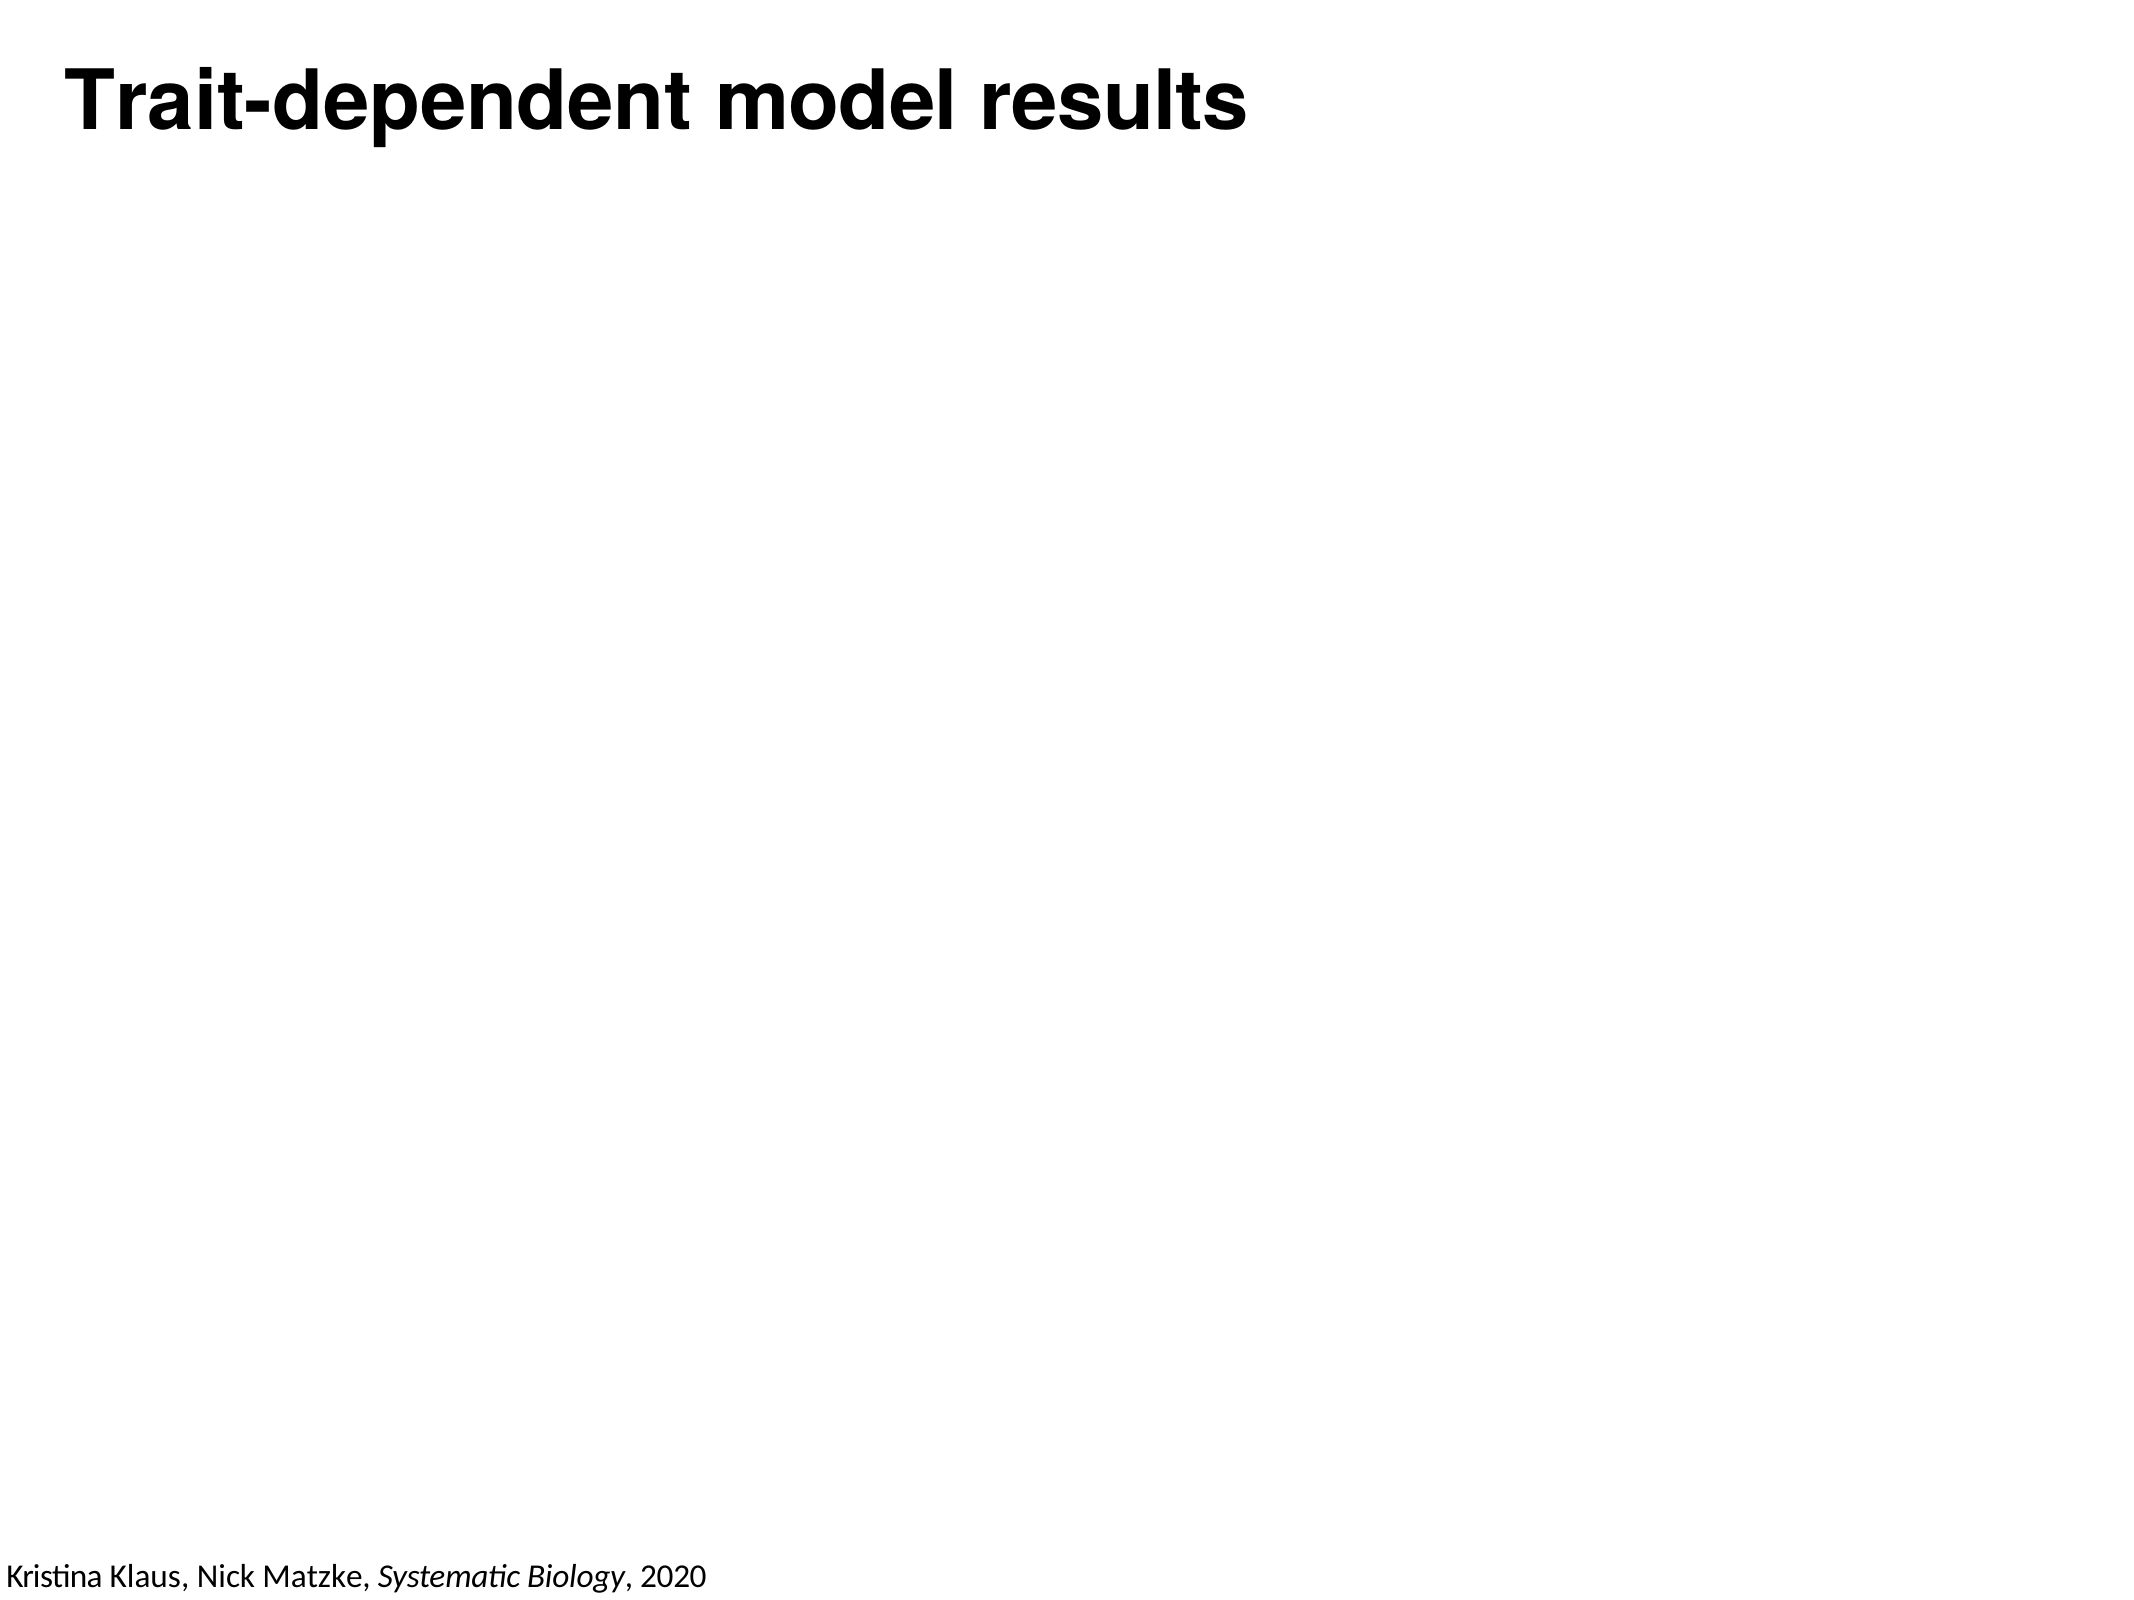

Trait-dependent model results
Kristina Klaus, Nick Matzke, Systematic Biology, 2020